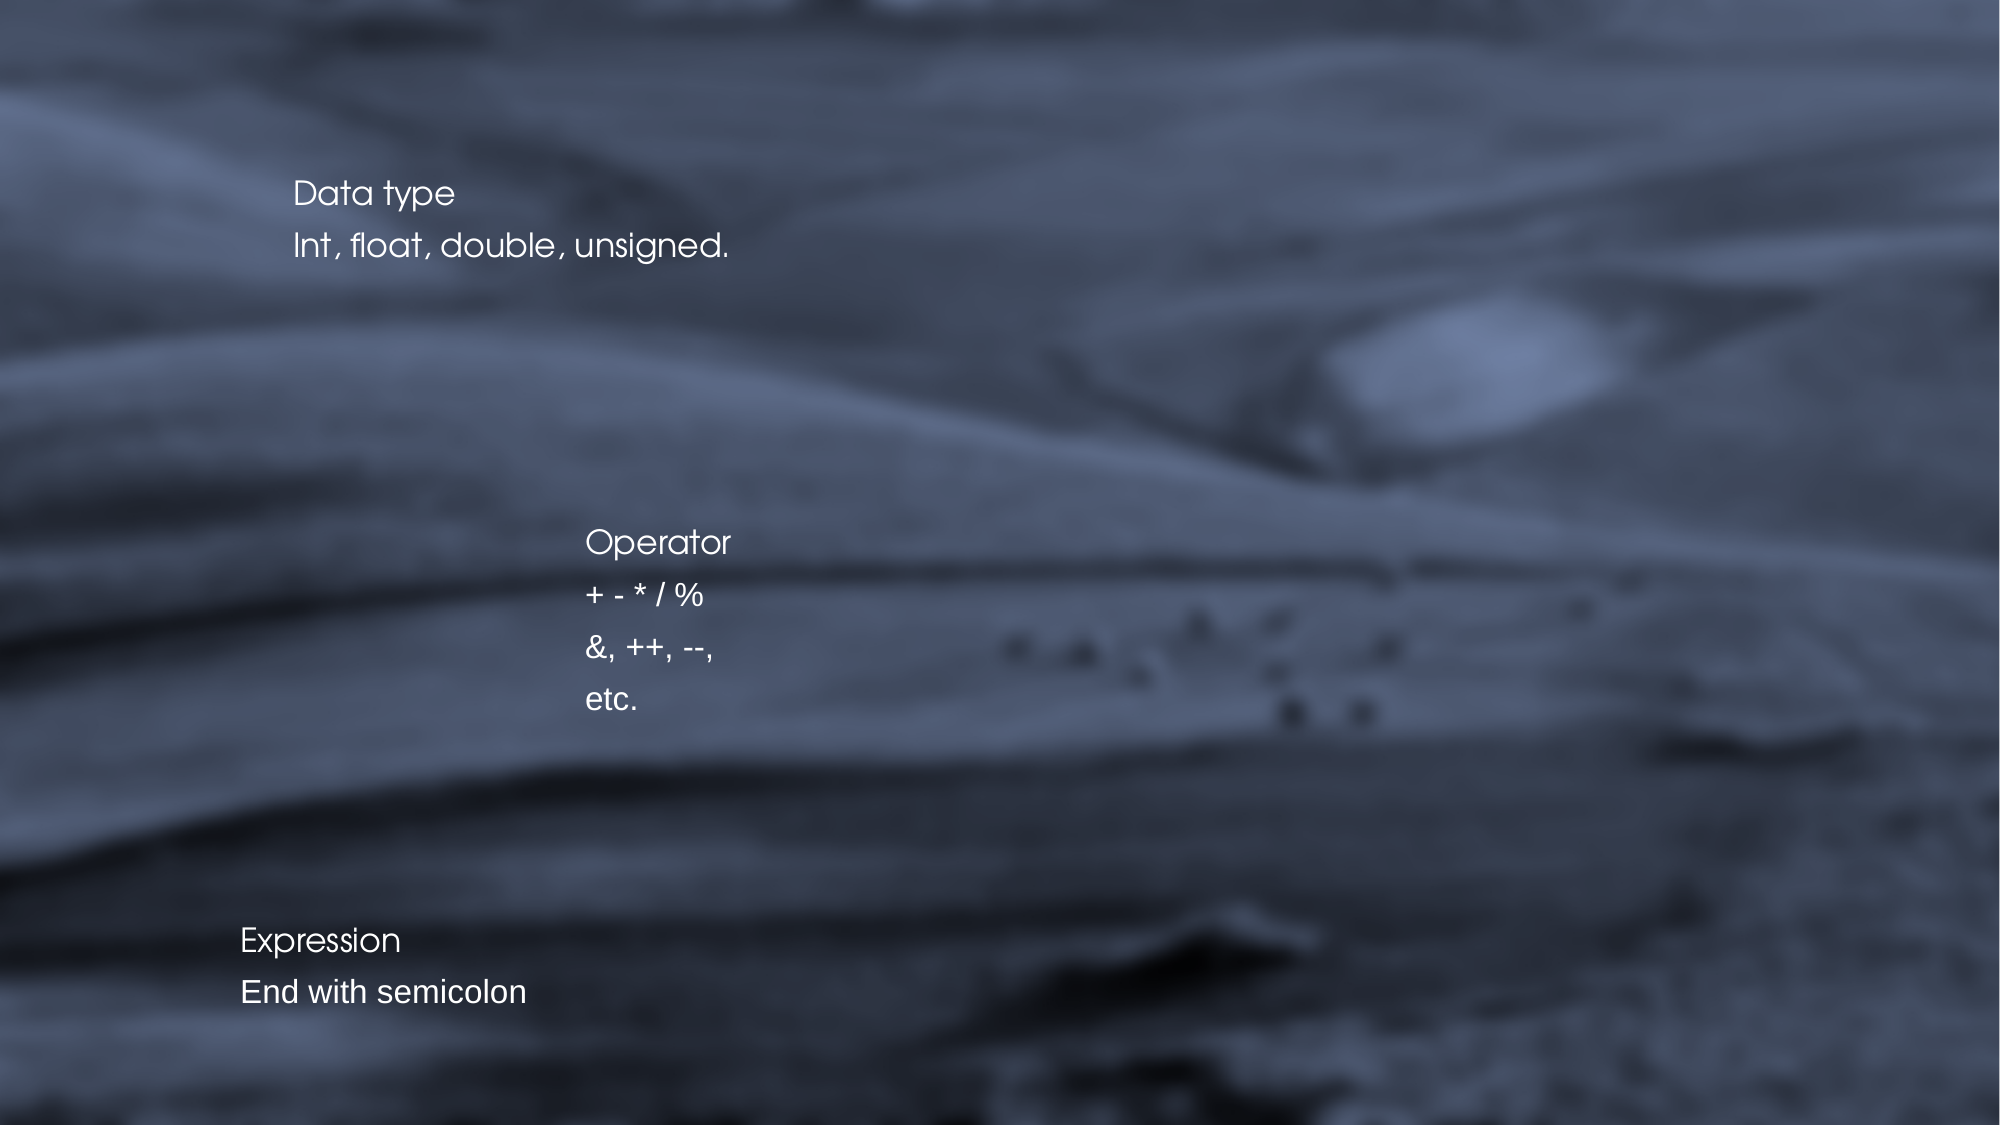

Data type
Int, float, double, unsigned.
Operator
+ - * / %
&, ++, --, etc.
Expression
End with semicolon